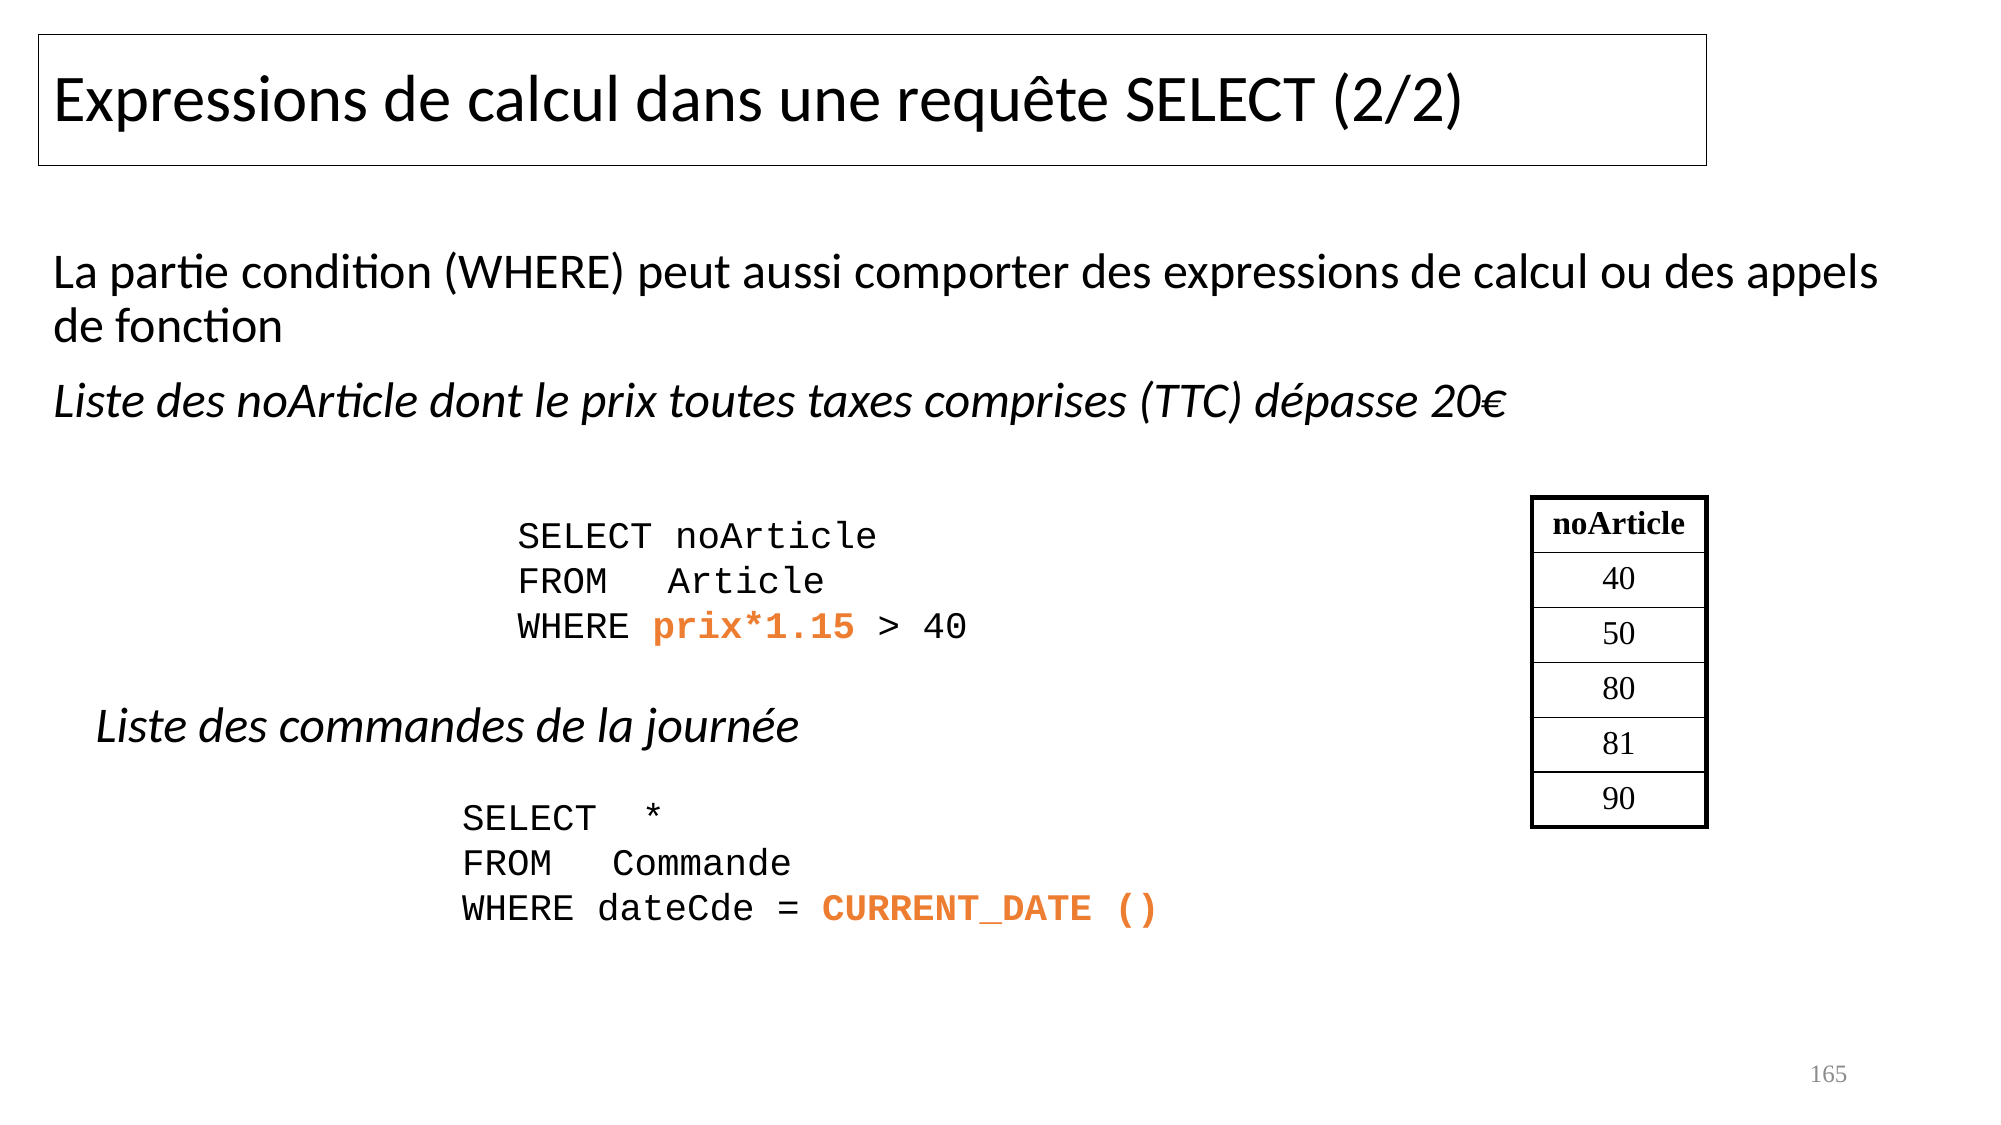

# Expressions de calcul dans une requête SELECT (2/2)
La partie condition (WHERE) peut aussi comporter des expressions de calcul ou des appels de fonction
Liste des noArticle dont le prix toutes taxes comprises (TTC) dépasse 20€

| noArticle |
| --- |
| 40 |
| 50 |
| 80 |
| 81 |
| 90 |
SELECT noArticle
FROM	Article
WHERE prix*1.15 > 40
Liste des commandes de la journée
SELECT  *
FROM	Commande
WHERE dateCde = CURRENT_DATE ()

165